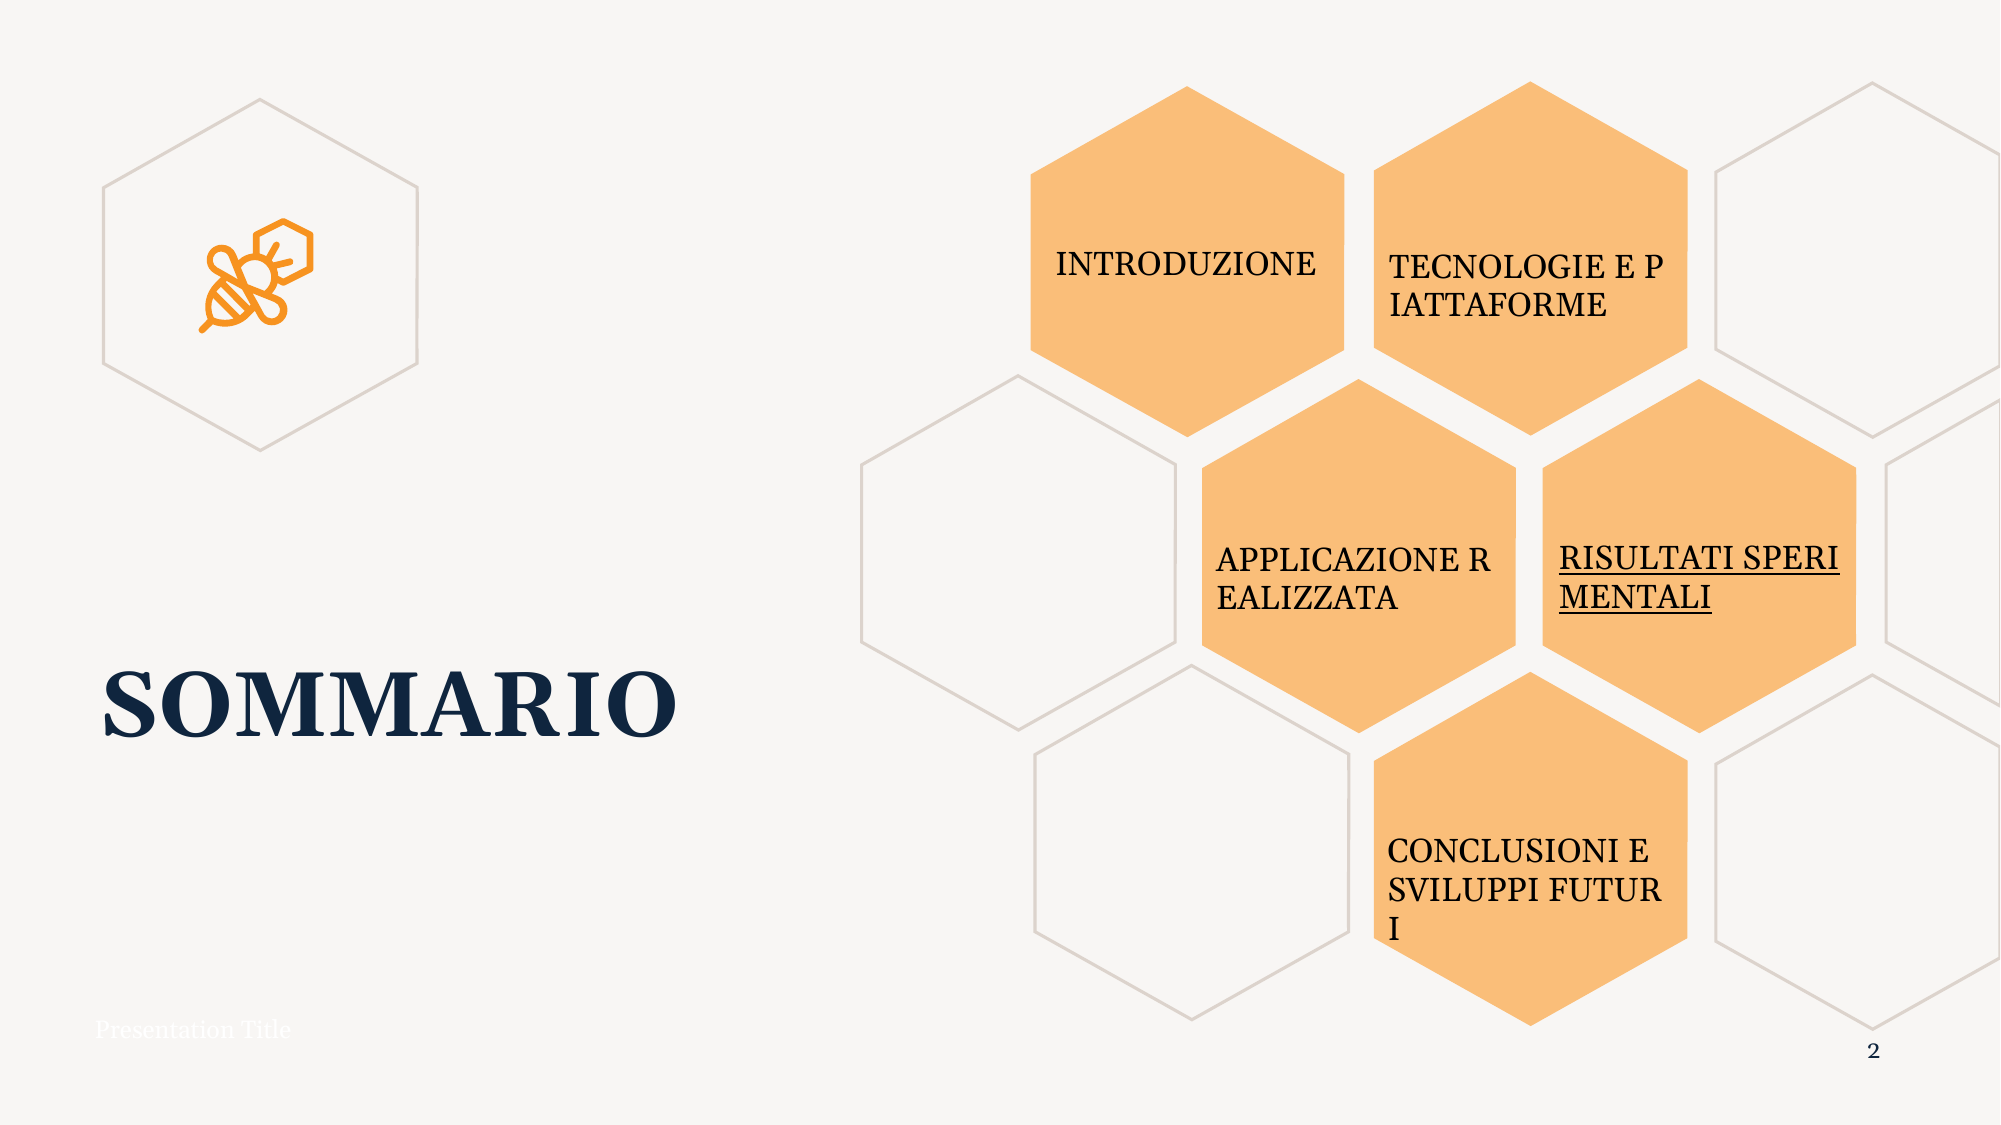

INTRODUZIONE
TECNOLOGIE E PIATTAFORME

RISULTATI SPERIMENTALI
APPLICAZIONE REALIZZATA
# SOMMARIO
CONCLUSIONI E SVILUPPI FUTURI
Presentation Title
2